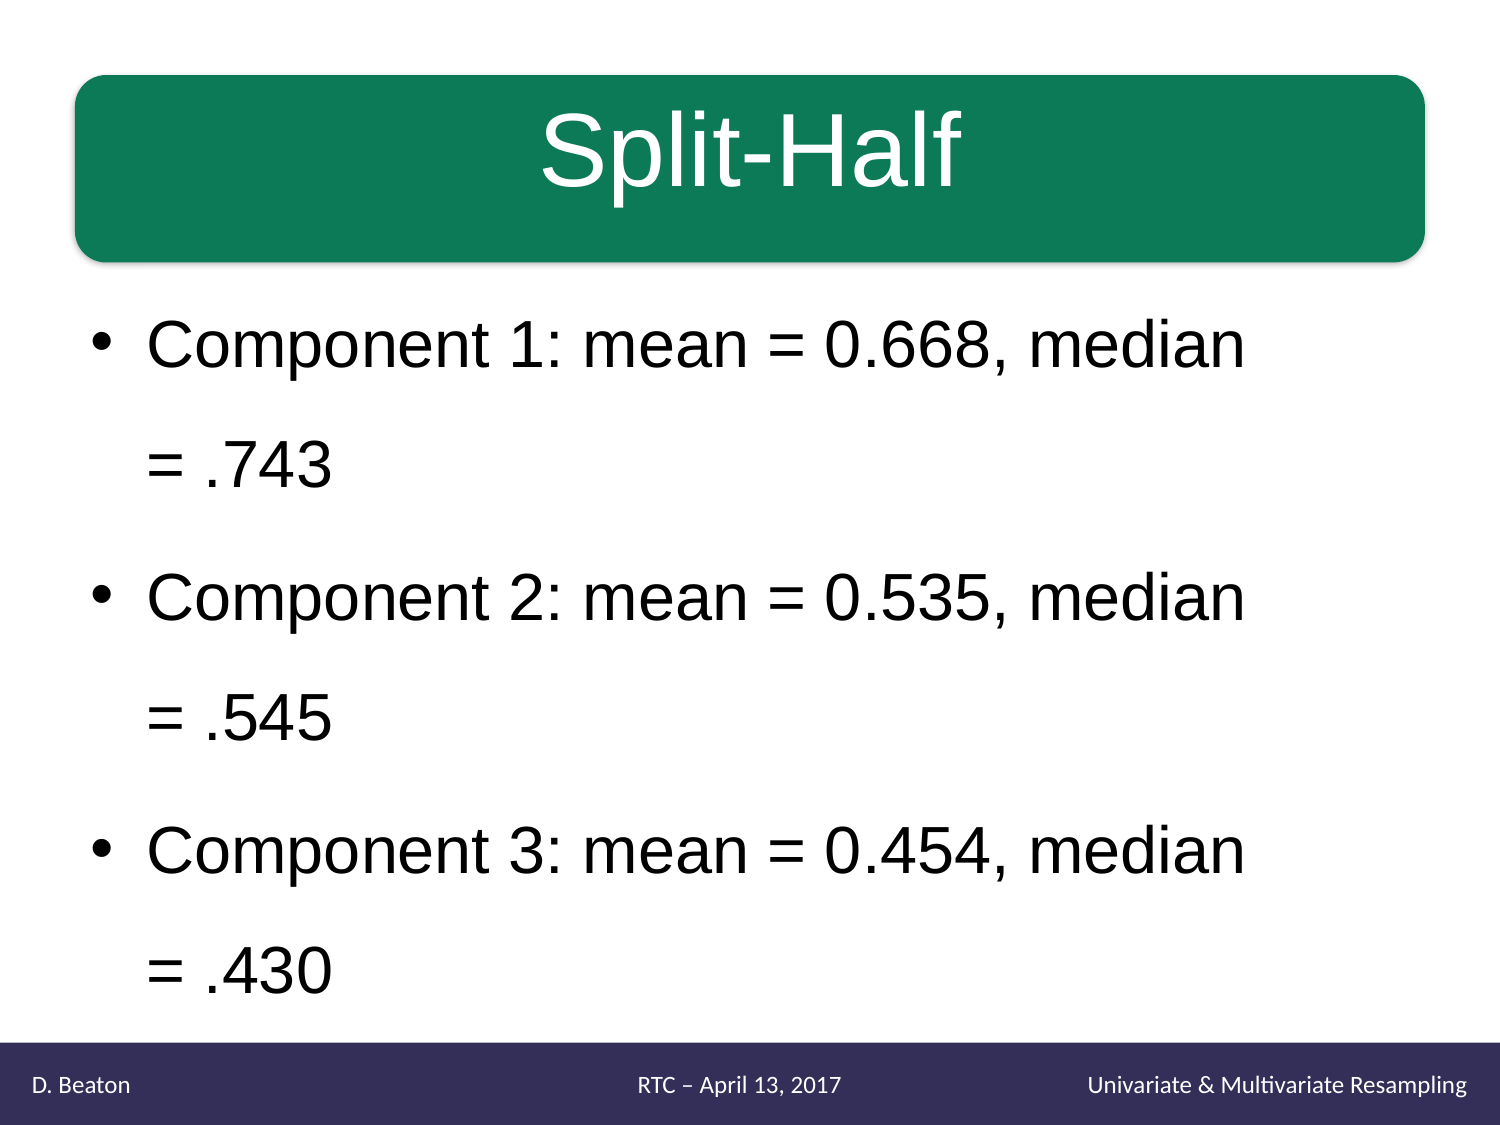

# Split-Half
Component 1: mean = 0.668, median = .743
Component 2: mean = 0.535, median = .545
Component 3: mean = 0.454, median = .430